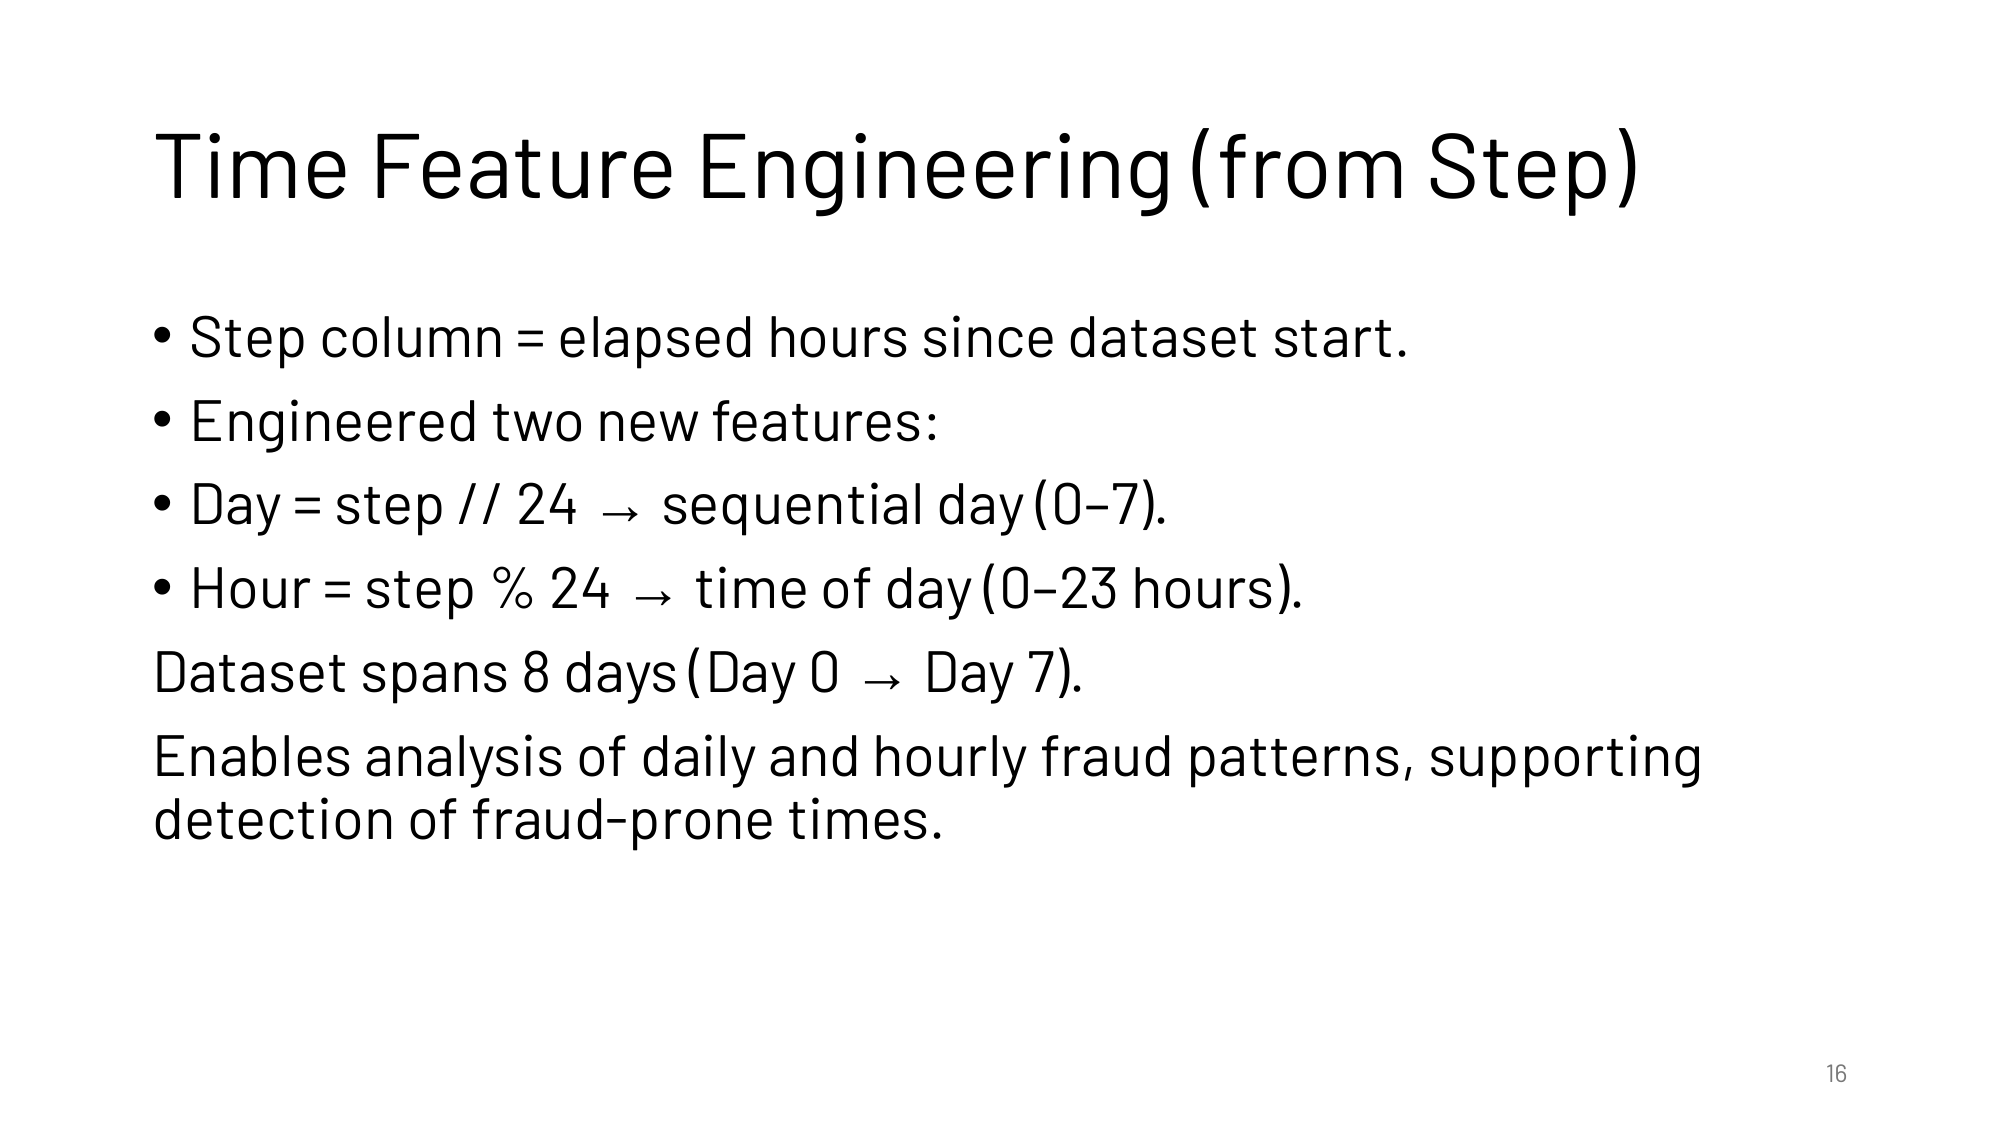

# Time Feature Engineering (from Step)
Step column = elapsed hours since dataset start.
Engineered two new features:
Day = step // 24 → sequential day (0–7).
Hour = step % 24 → time of day (0–23 hours).
Dataset spans 8 days (Day 0 → Day 7).
Enables analysis of daily and hourly fraud patterns, supporting detection of fraud-prone times.
16